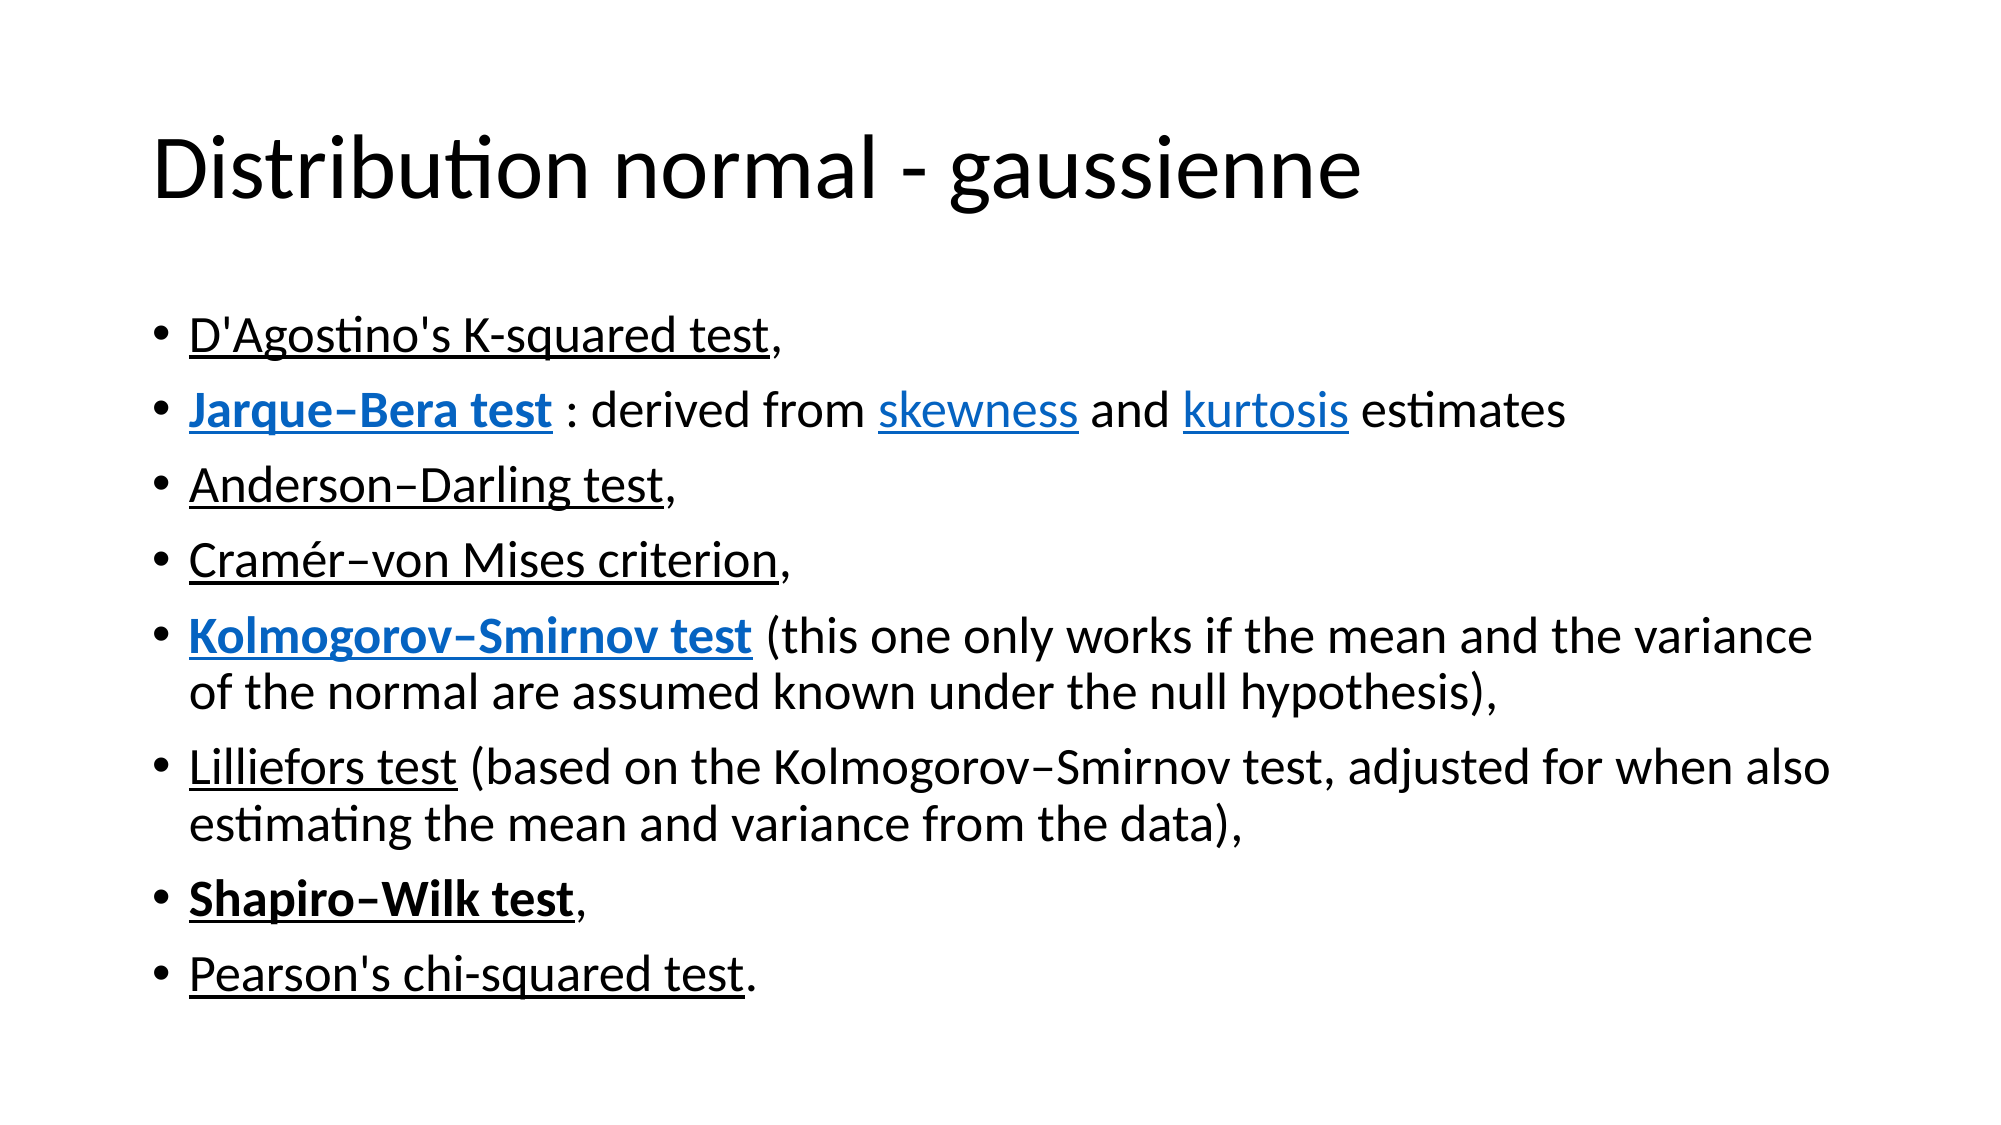

# Distribution normal - gaussienne
D'Agostino's K-squared test,
Jarque–Bera test : derived from skewness and kurtosis estimates
Anderson–Darling test,
Cramér–von Mises criterion,
Kolmogorov–Smirnov test (this one only works if the mean and the variance of the normal are assumed known under the null hypothesis),
Lilliefors test (based on the Kolmogorov–Smirnov test, adjusted for when also estimating the mean and variance from the data),
Shapiro–Wilk test,
Pearson's chi-squared test.